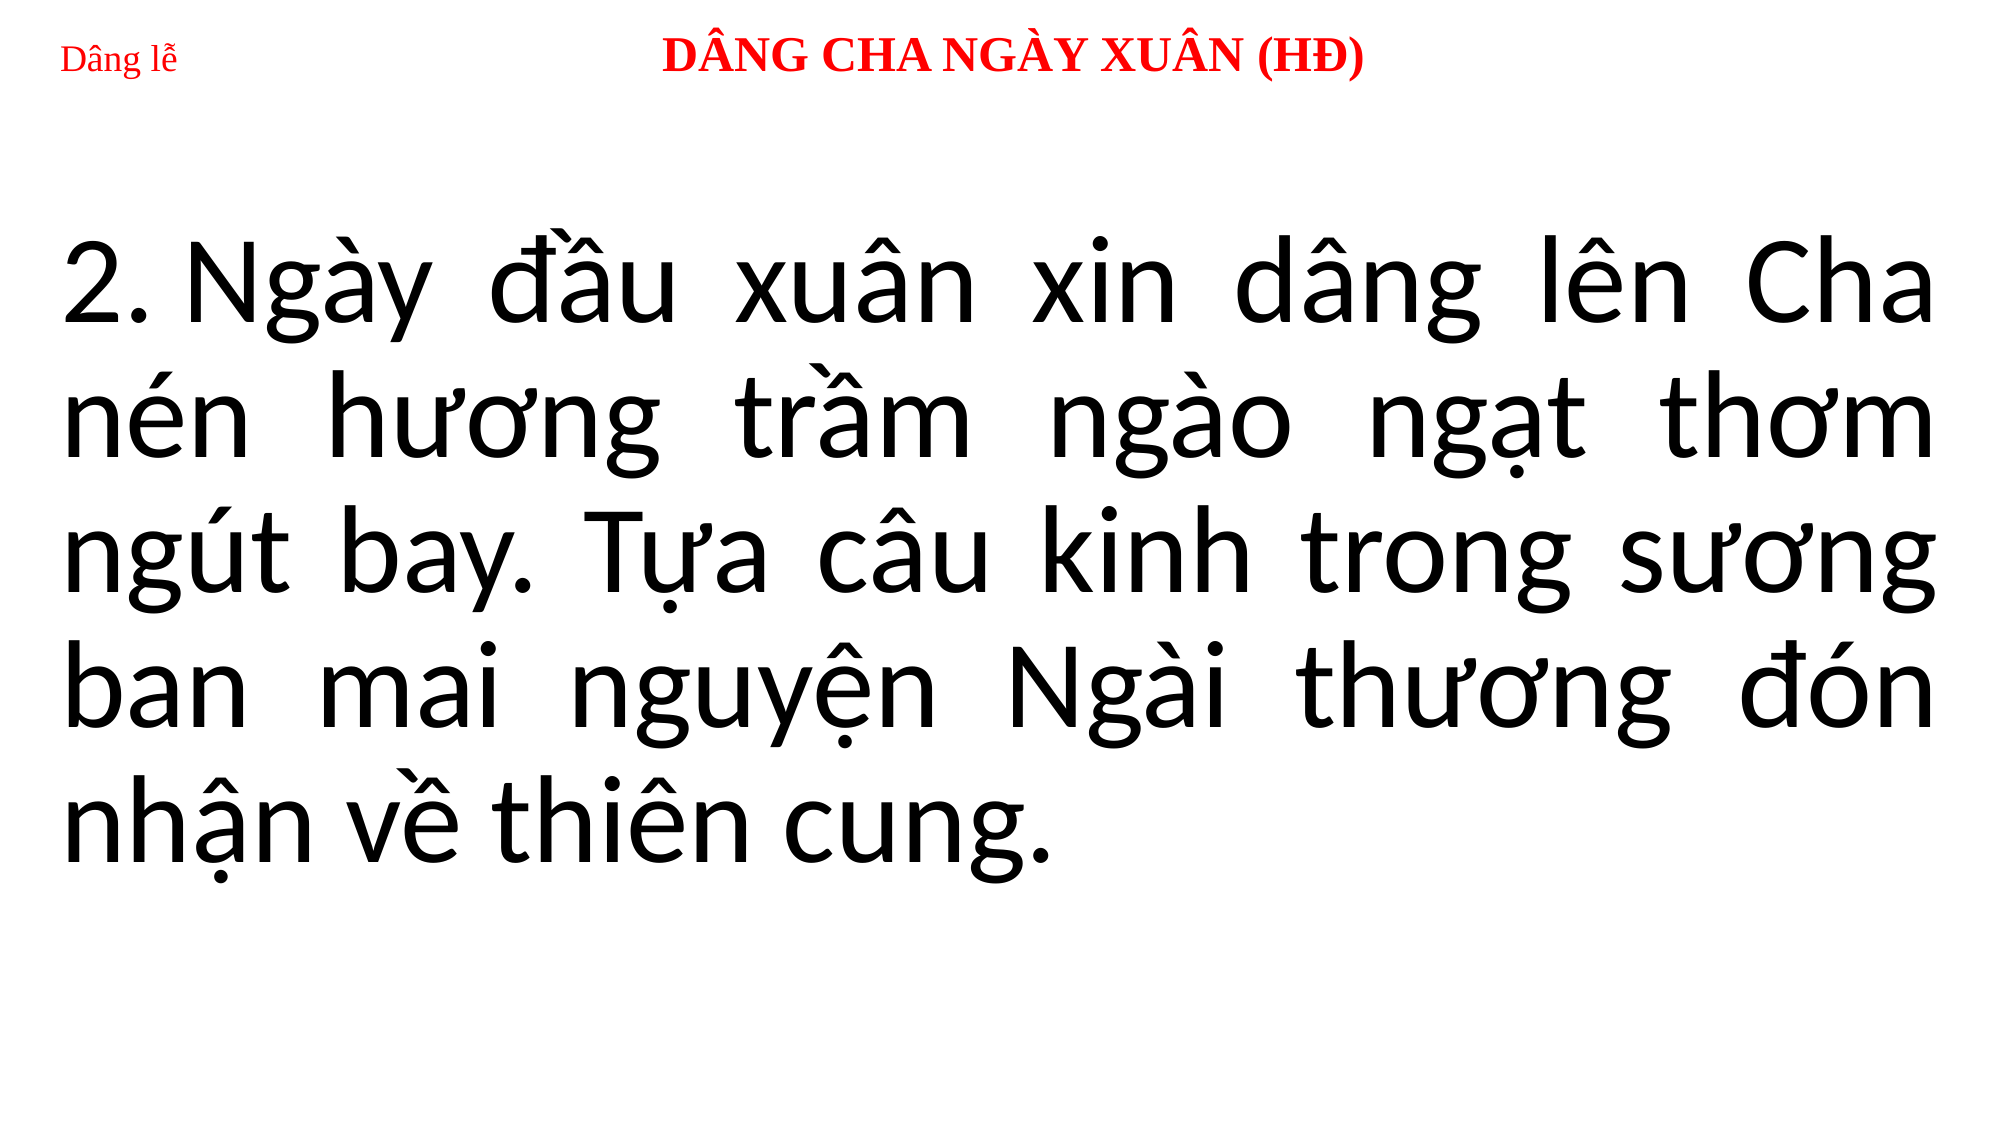

# Dâng lễ                                                   DÂNG CHA NGÀY XUÂN (HĐ)
2. Ngày đầu xuân xin dâng lên Cha nén hương trầm ngào ngạt thơm ngút bay. Tựa câu kinh trong sương ban mai nguyện Ngài thương đón nhận về thiên cung.